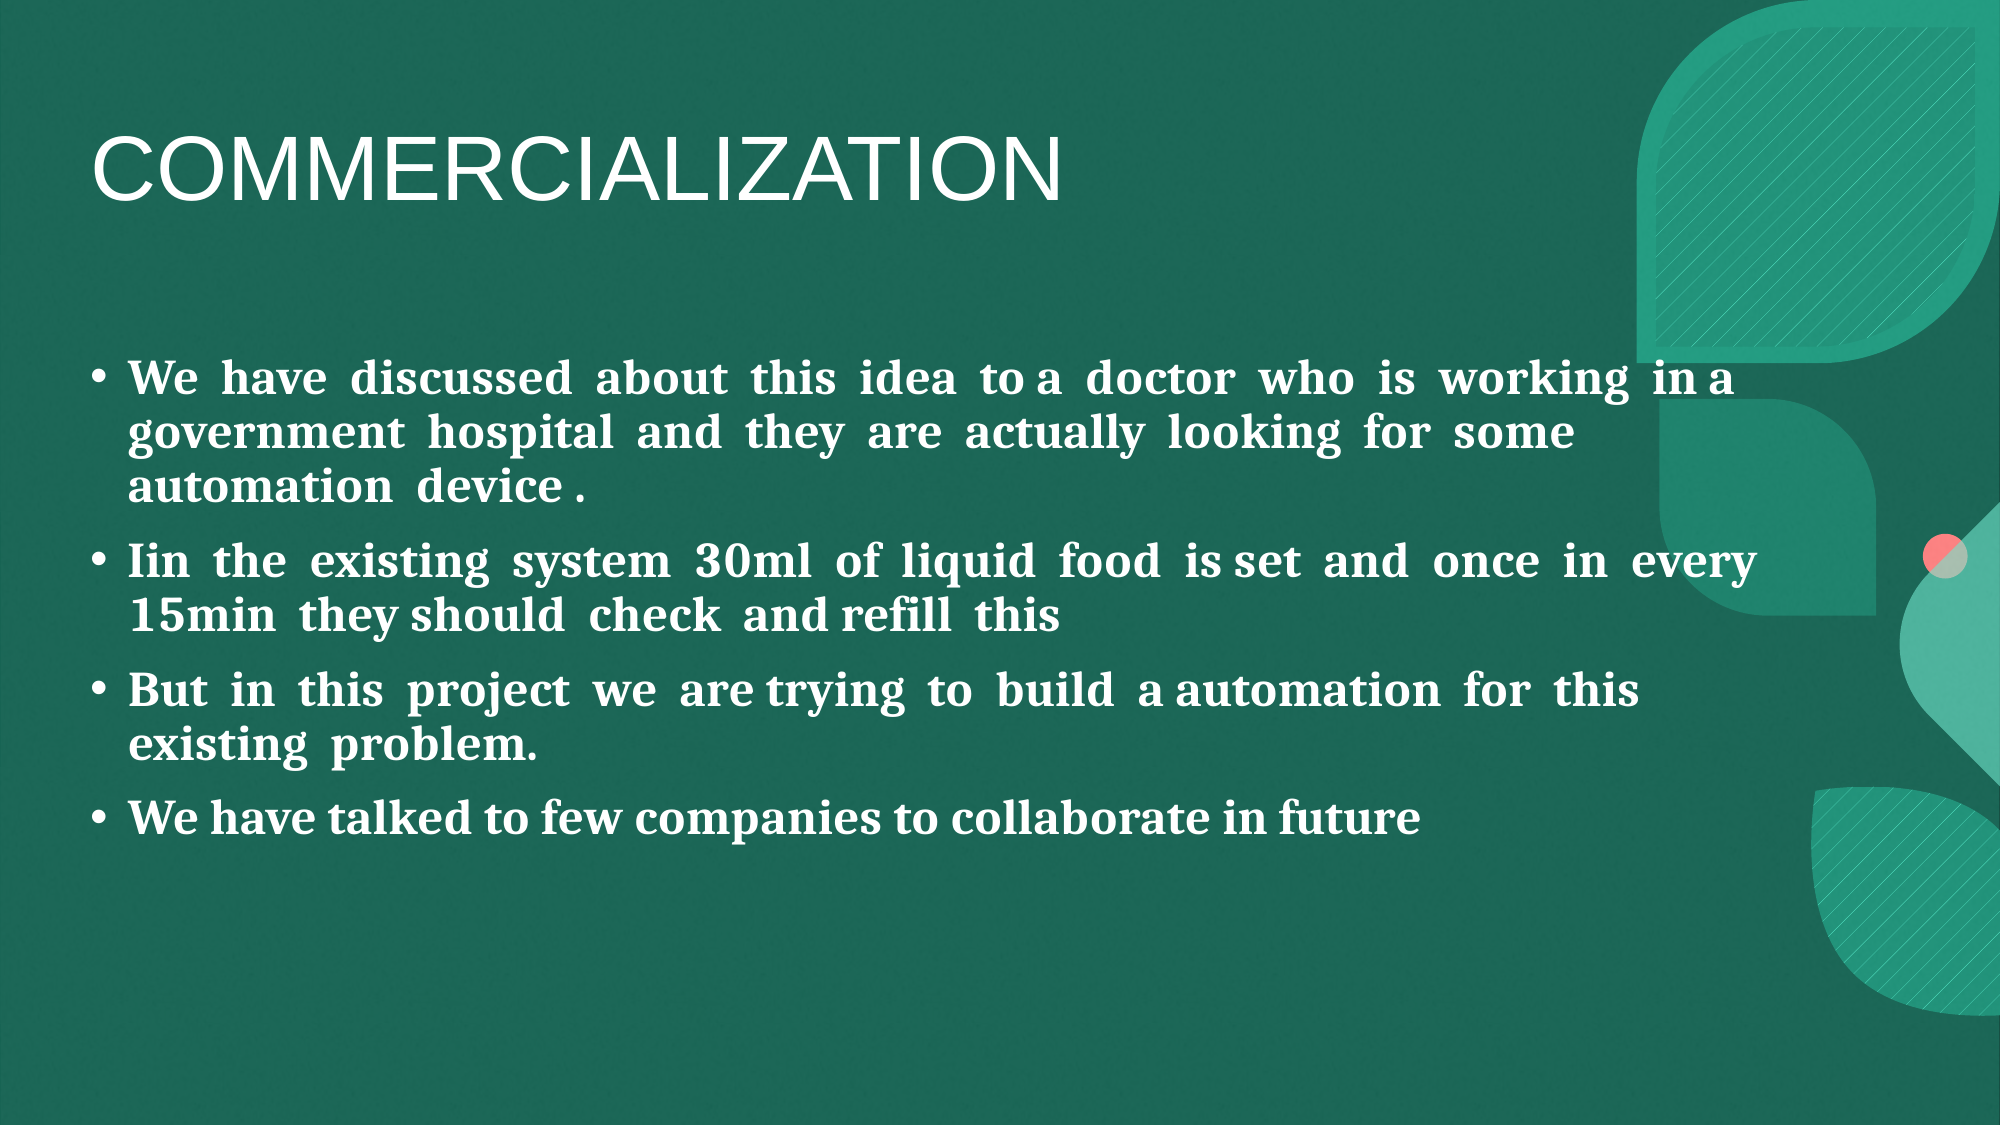

# COMMERCIALIZATION

We  have  discussed  about  this  idea  to a  doctor  who  is  working  in a  government  hospital  and  they  are  actually  looking  for  some automation  device .
Iin  the  existing  system  30ml  of  liquid  food  is set  and  once  in  every  15min  they should  check  and refill  this
But  in  this  project  we  are trying  to  build  a automation  for  this  existing  problem.
We have talked to few companies to collaborate in future